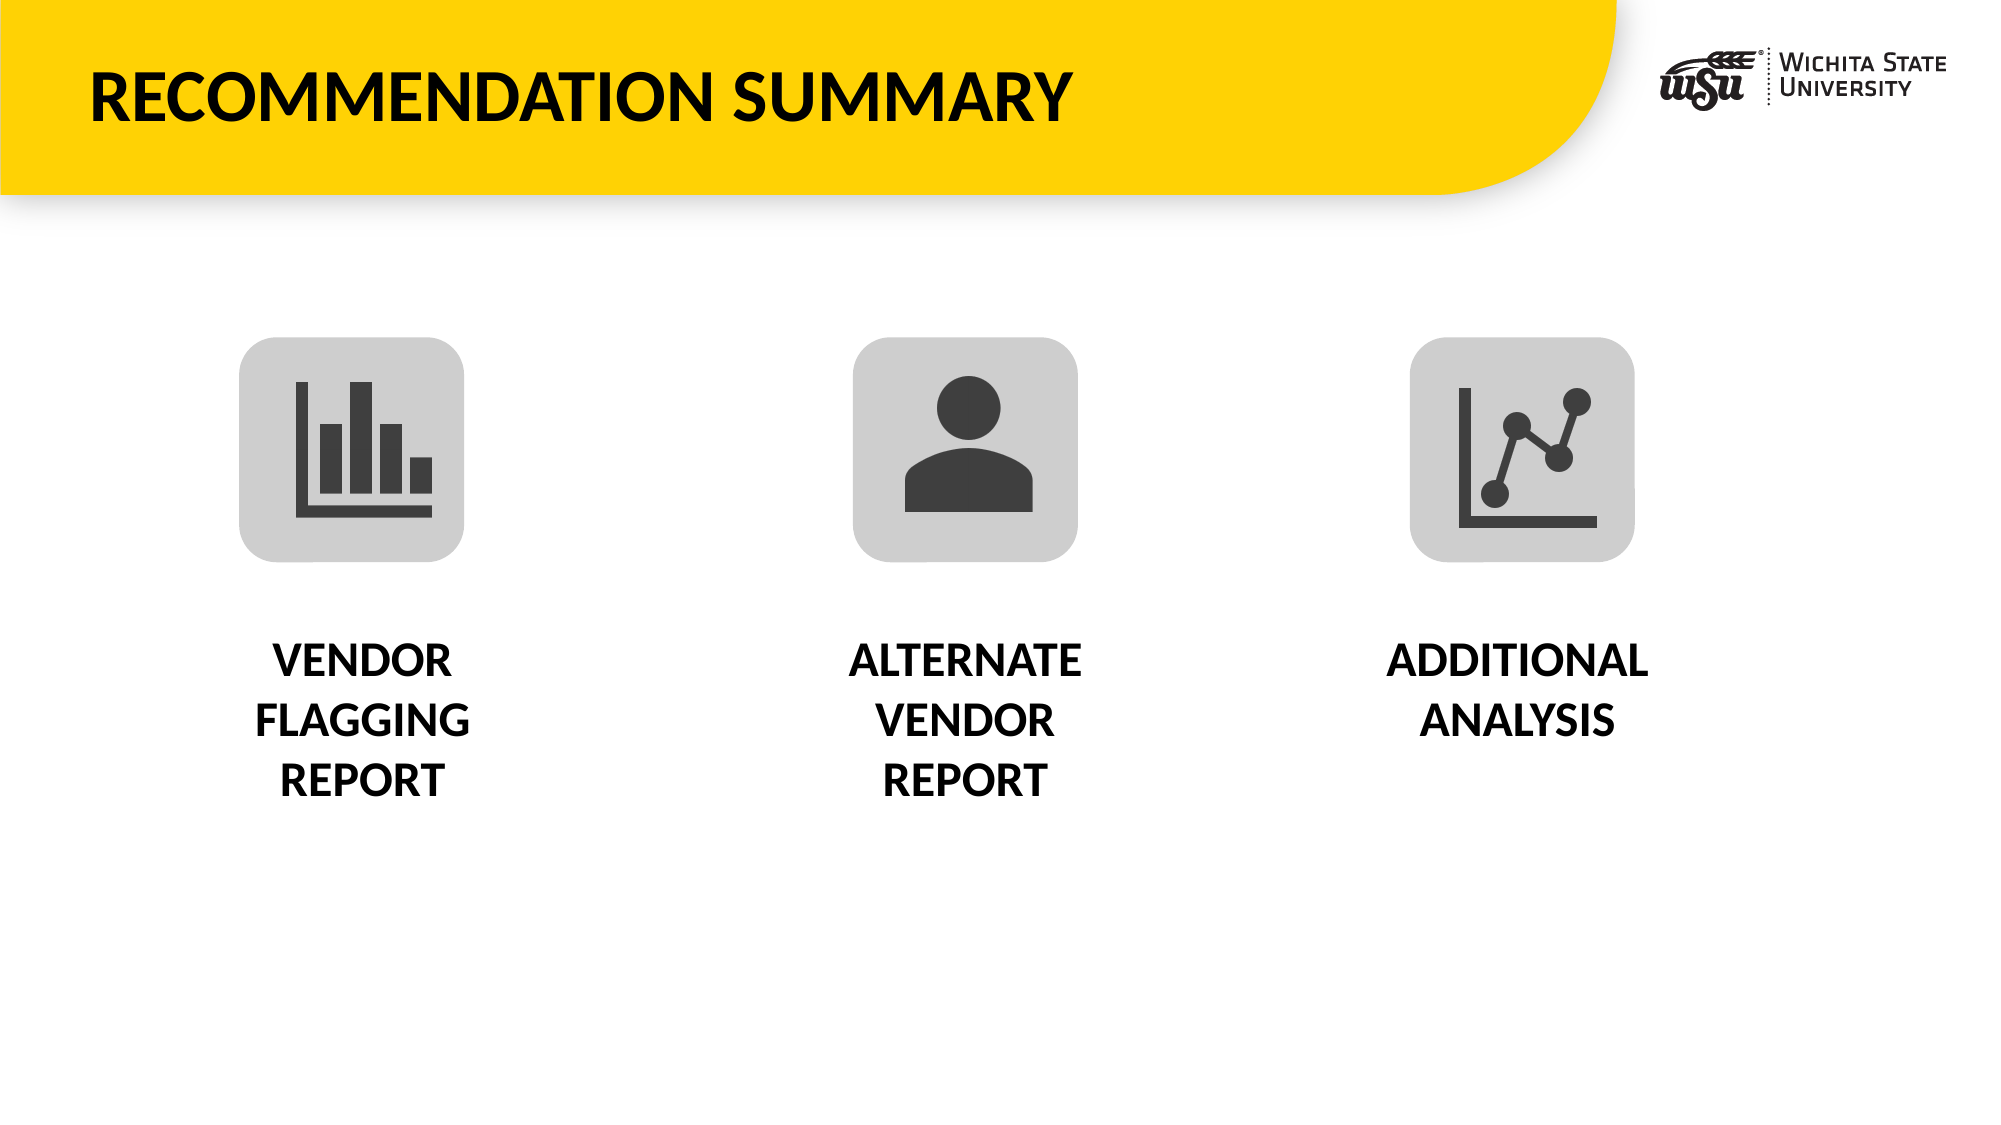

# RECOMMENDATION SUMMARY

VENDOR FLAGGING REPORT
ALTERNATE VENDOR REPORT
ADDITIONAL ANALYSIS